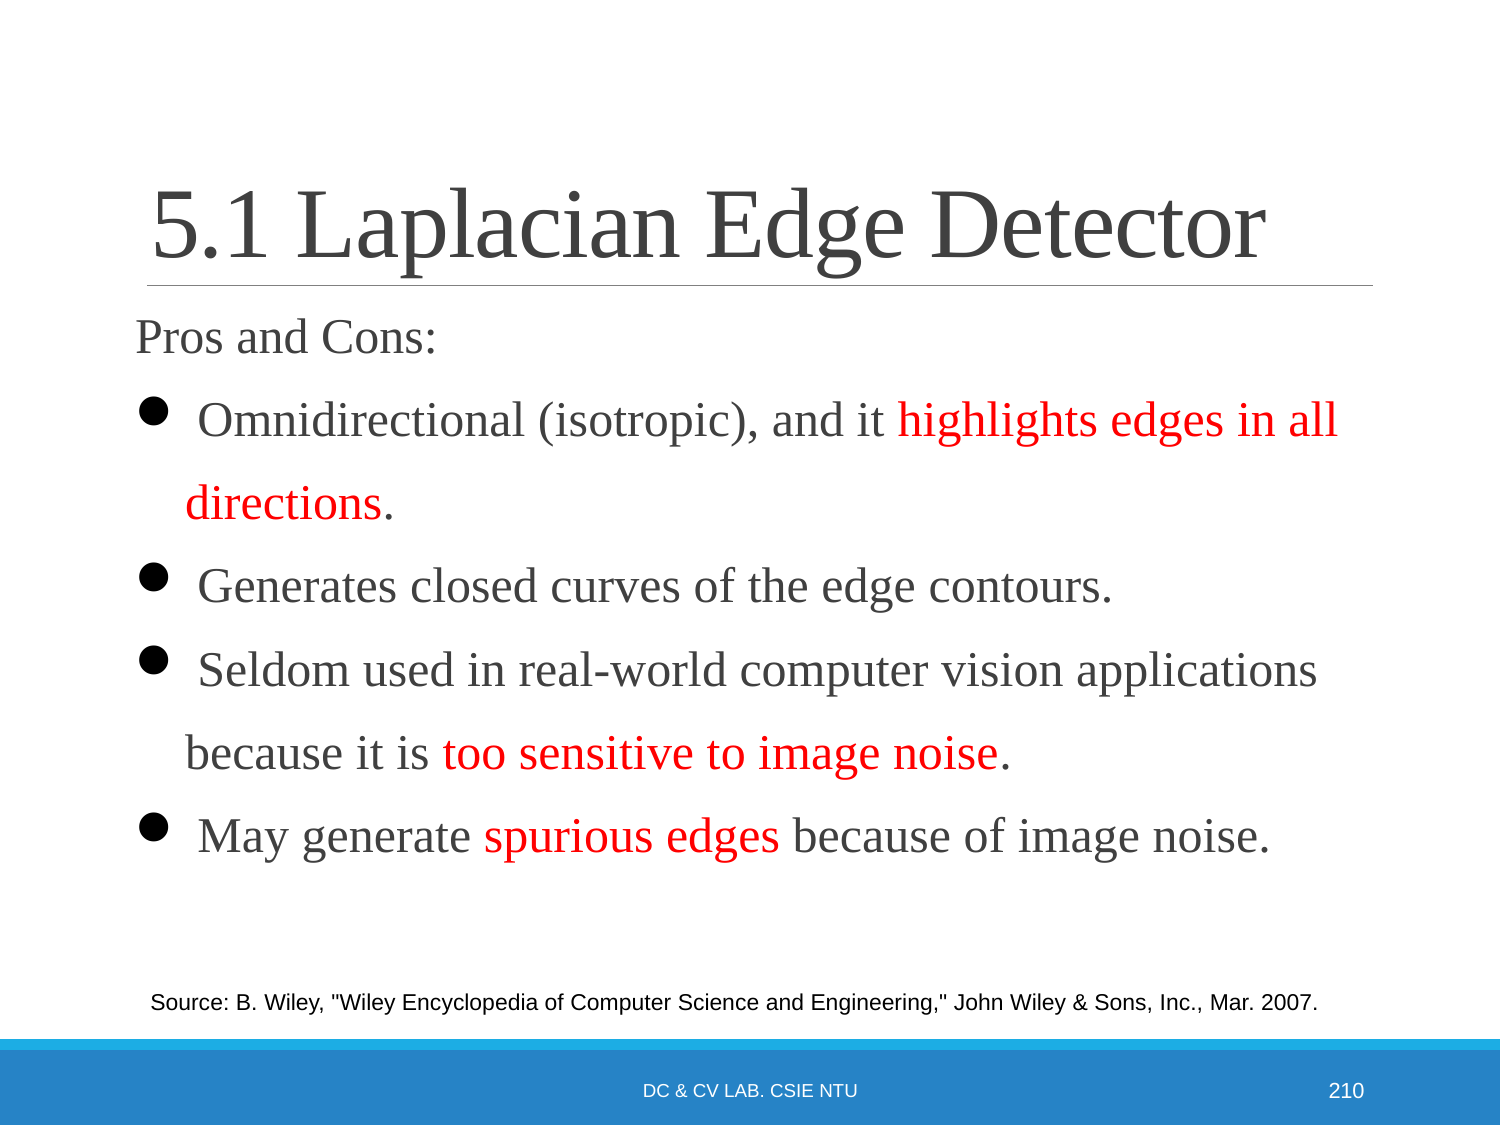

# 5.1 Laplacian Edge Detector
Pros and Cons:
 Omnidirectional (isotropic), and it highlights edges in all
    directions.
 Generates closed curves of the edge contours.
 Seldom used in real-world computer vision applications
    because it is too sensitive to image noise.
 May generate spurious edges because of image noise.
Source: B. Wiley, "Wiley Encyclopedia of Computer Science and Engineering," John Wiley & Sons, Inc., Mar. 2007.
DC & CV Lab. CSIE NTU
210